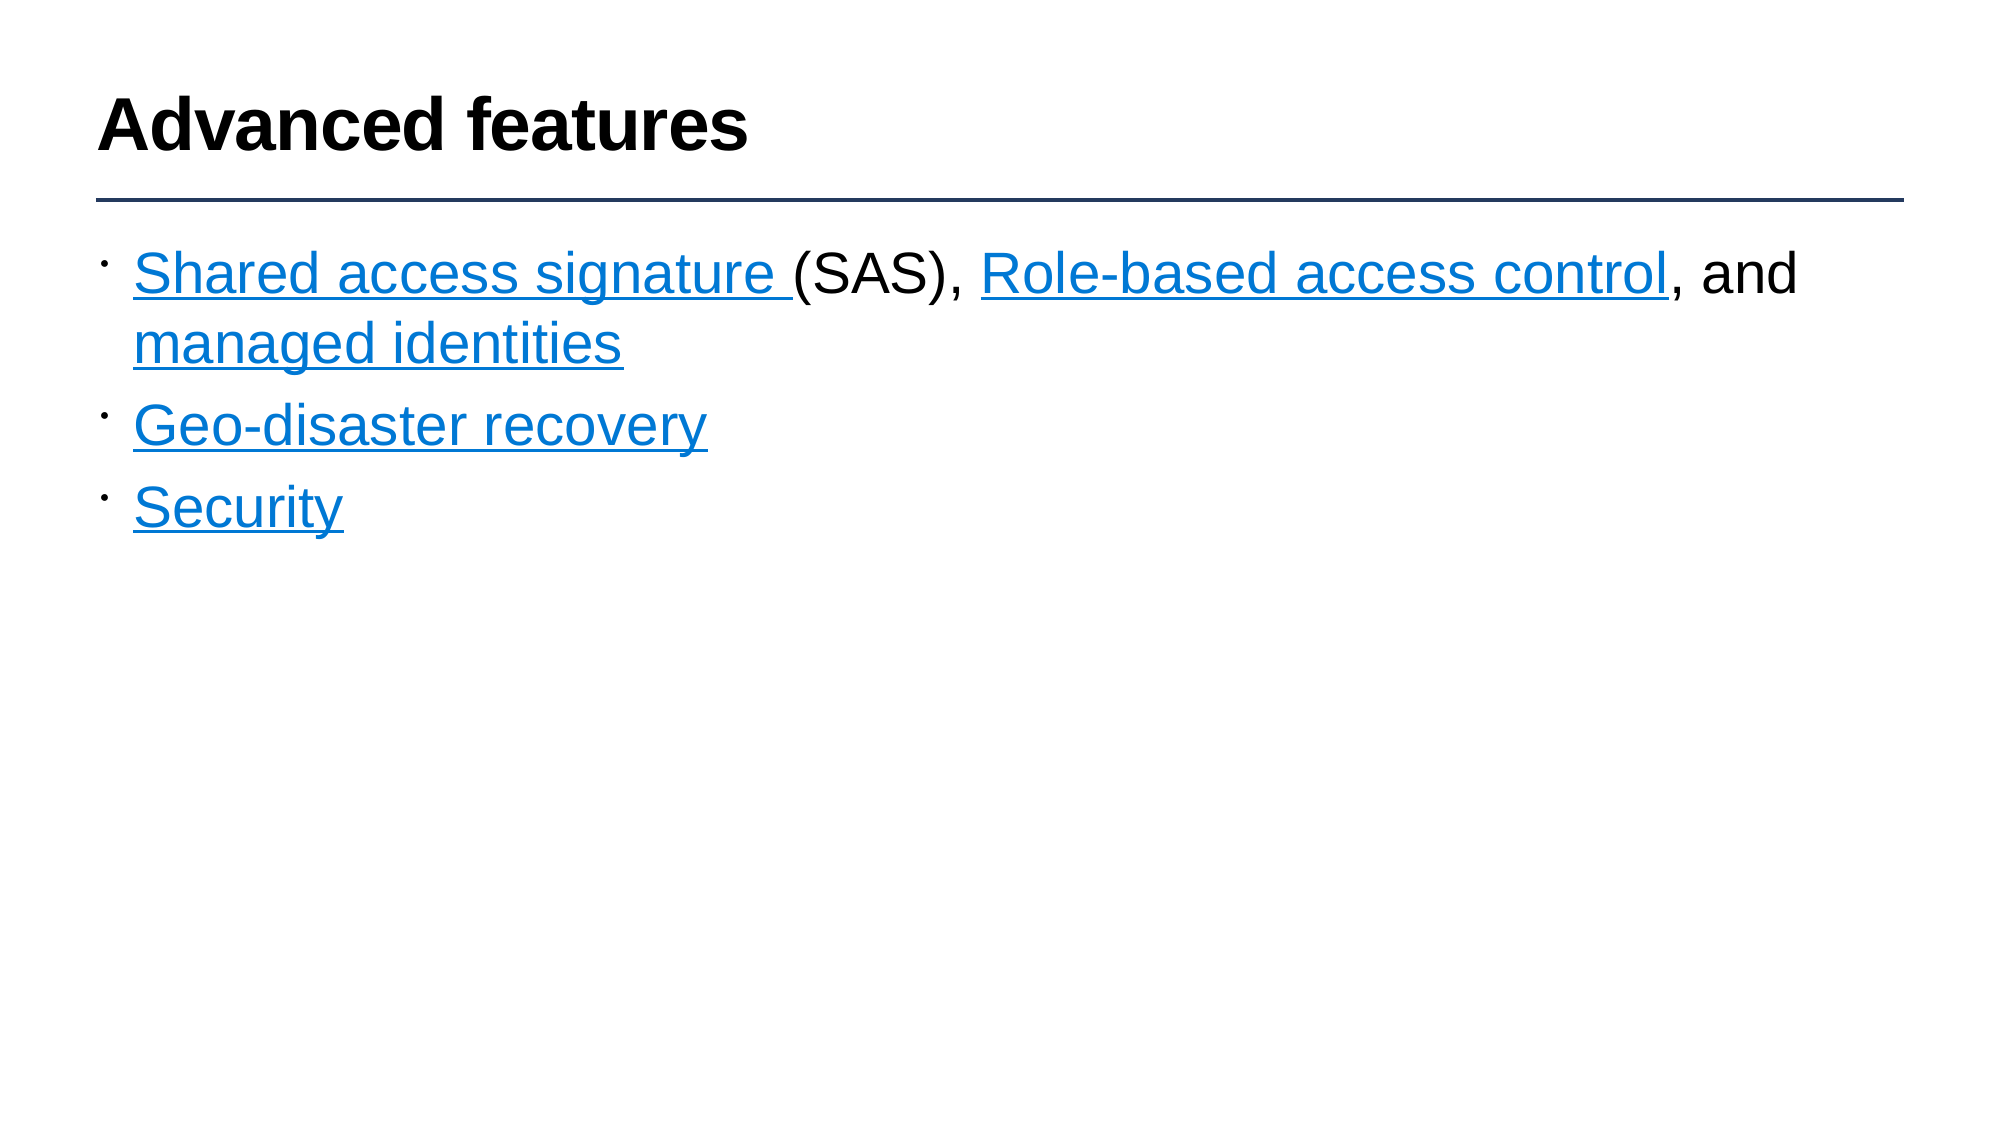

# Advanced features
Shared access signature (SAS), Role-based access control, and managed identities
Geo-disaster recovery
Security